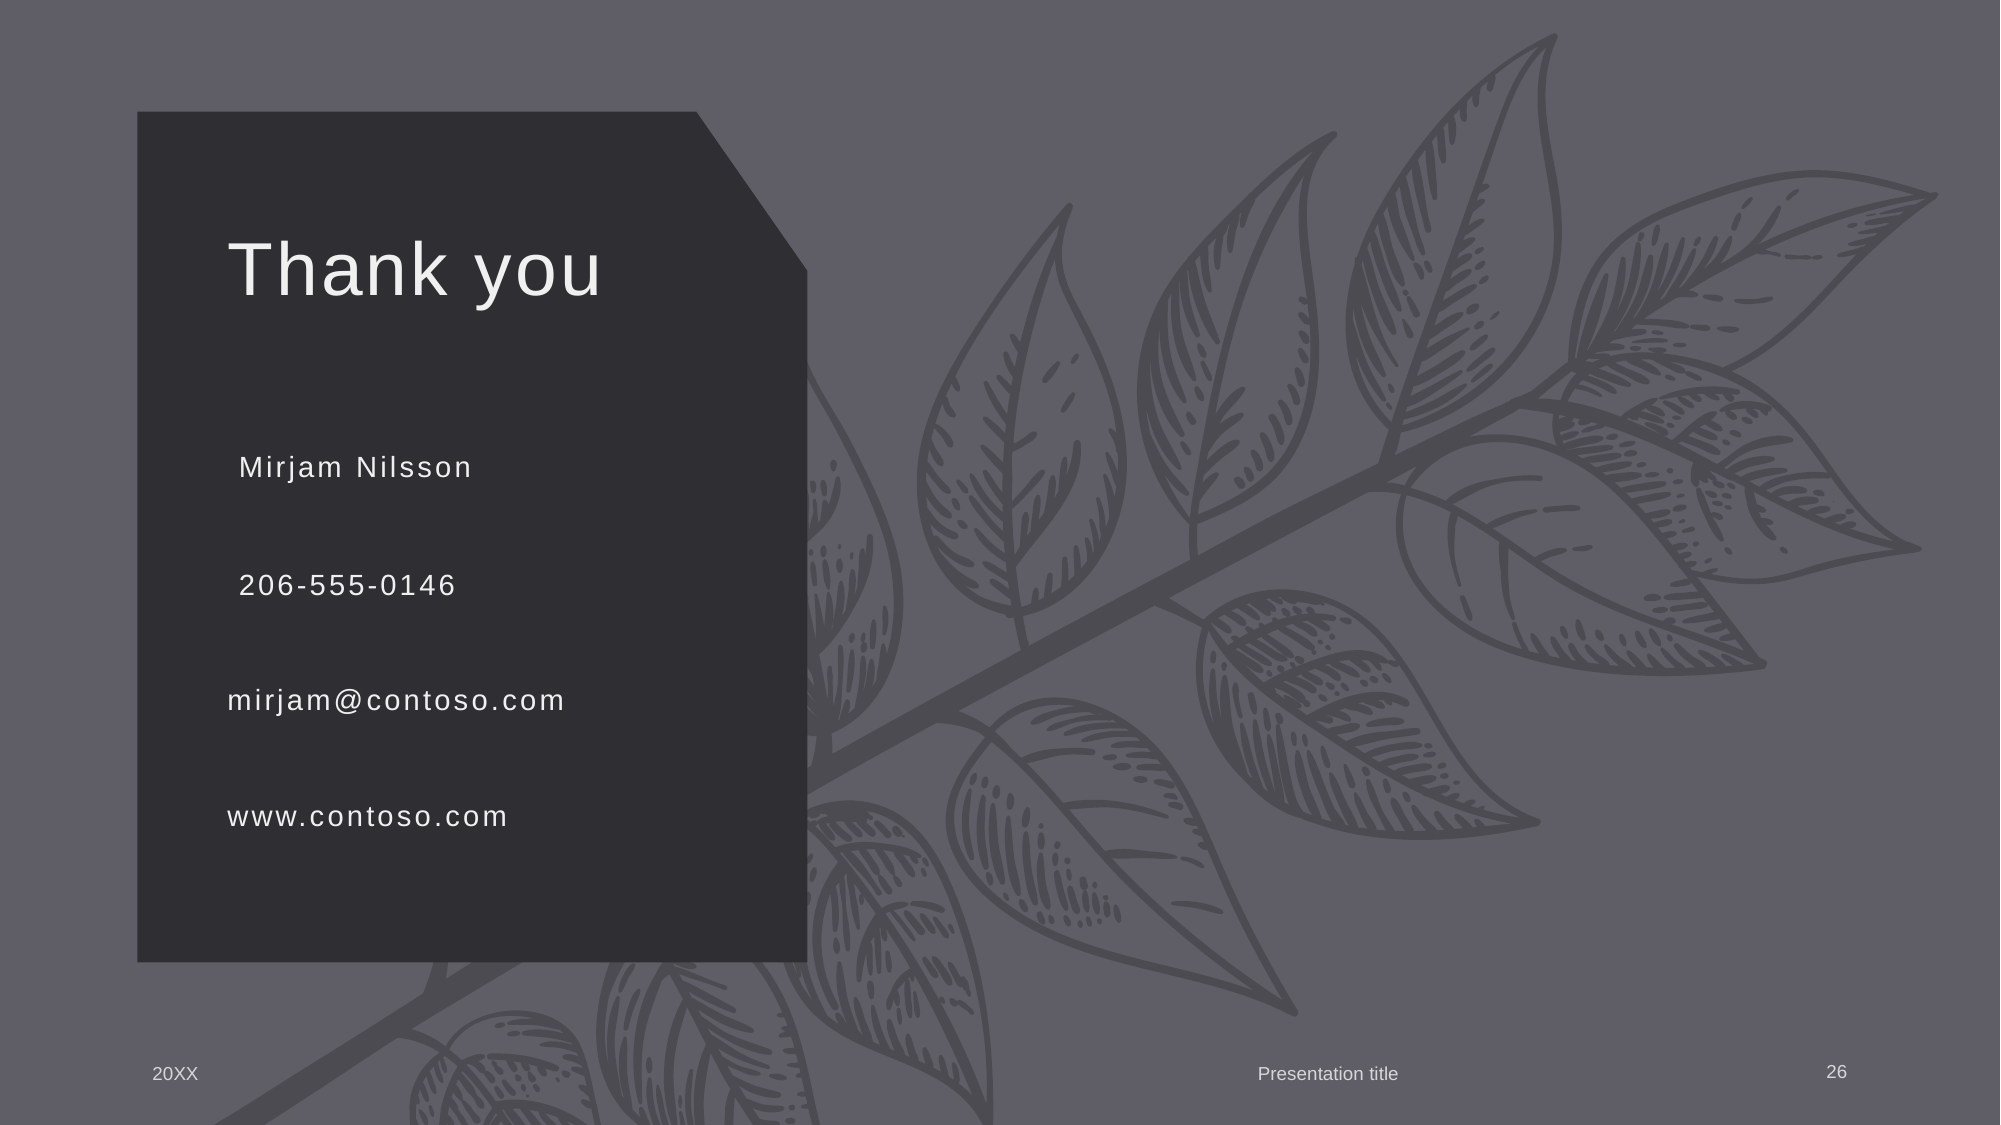

# Thank you
 Mirjam Nilsson
 206-555-0146
mirjam@contoso.com
www.contoso.com
26
20XX
Presentation title